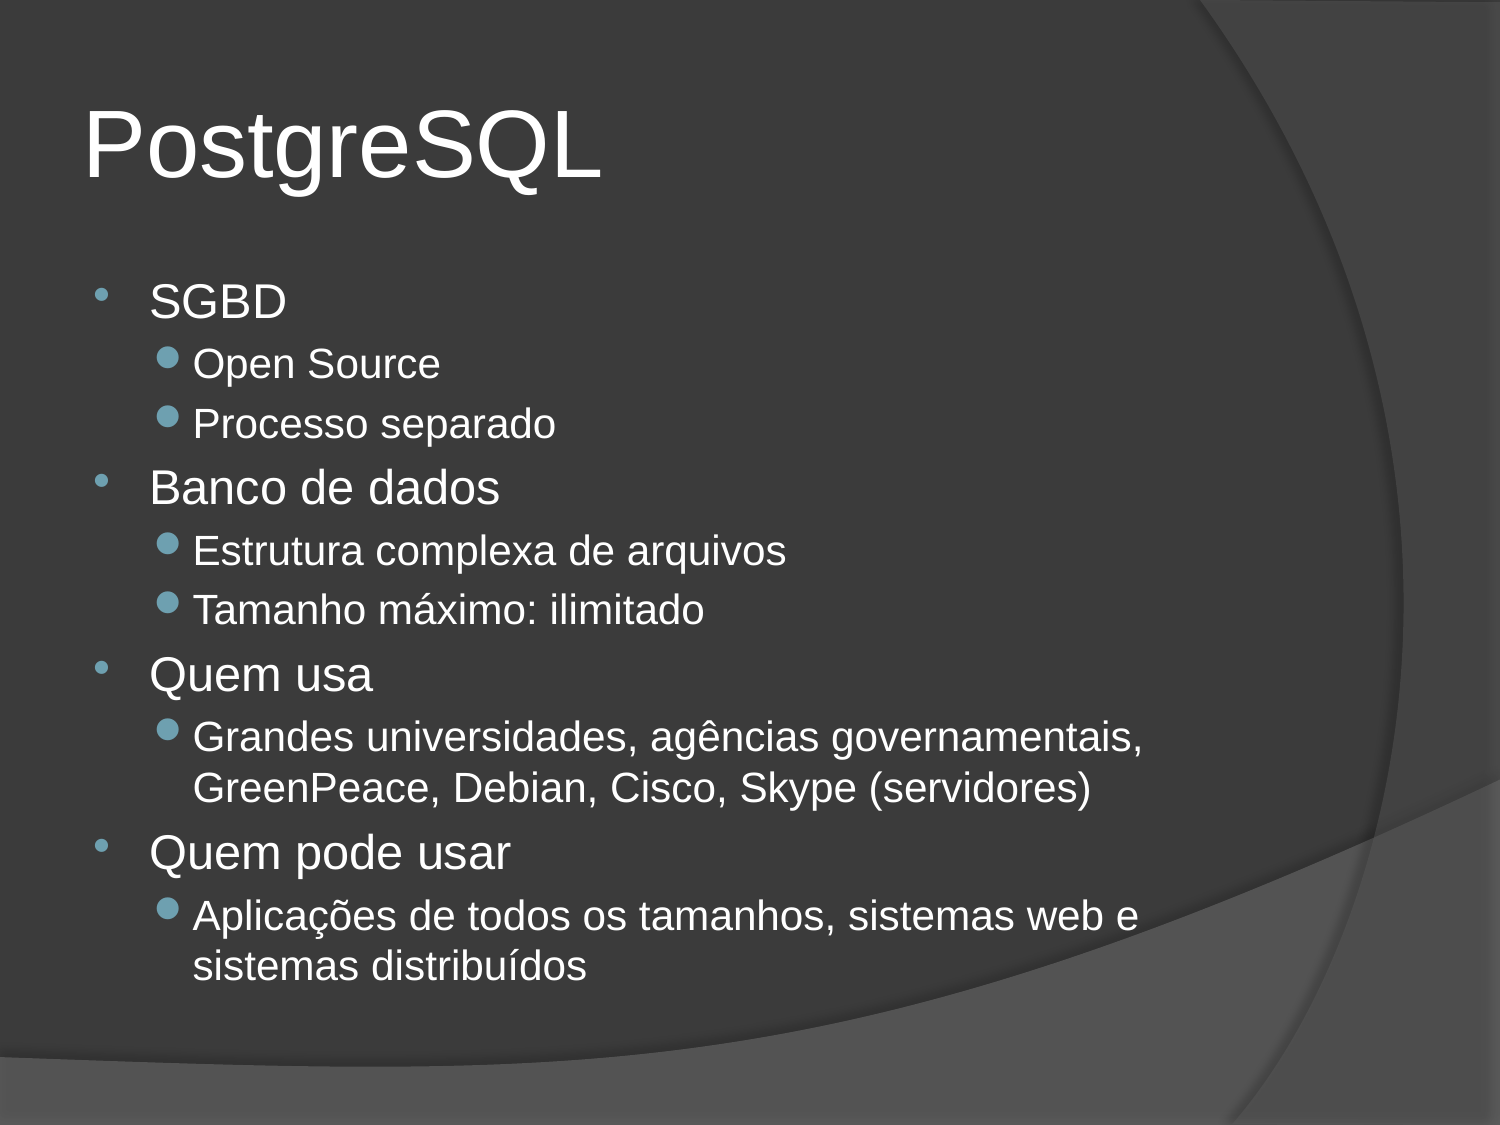

# PostgreSQL
SGBD
Open Source
Processo separado
Banco de dados
Estrutura complexa de arquivos
Tamanho máximo: ilimitado
Quem usa
Grandes universidades, agências governamentais, GreenPeace, Debian, Cisco, Skype (servidores)
Quem pode usar
Aplicações de todos os tamanhos, sistemas web e sistemas distribuídos